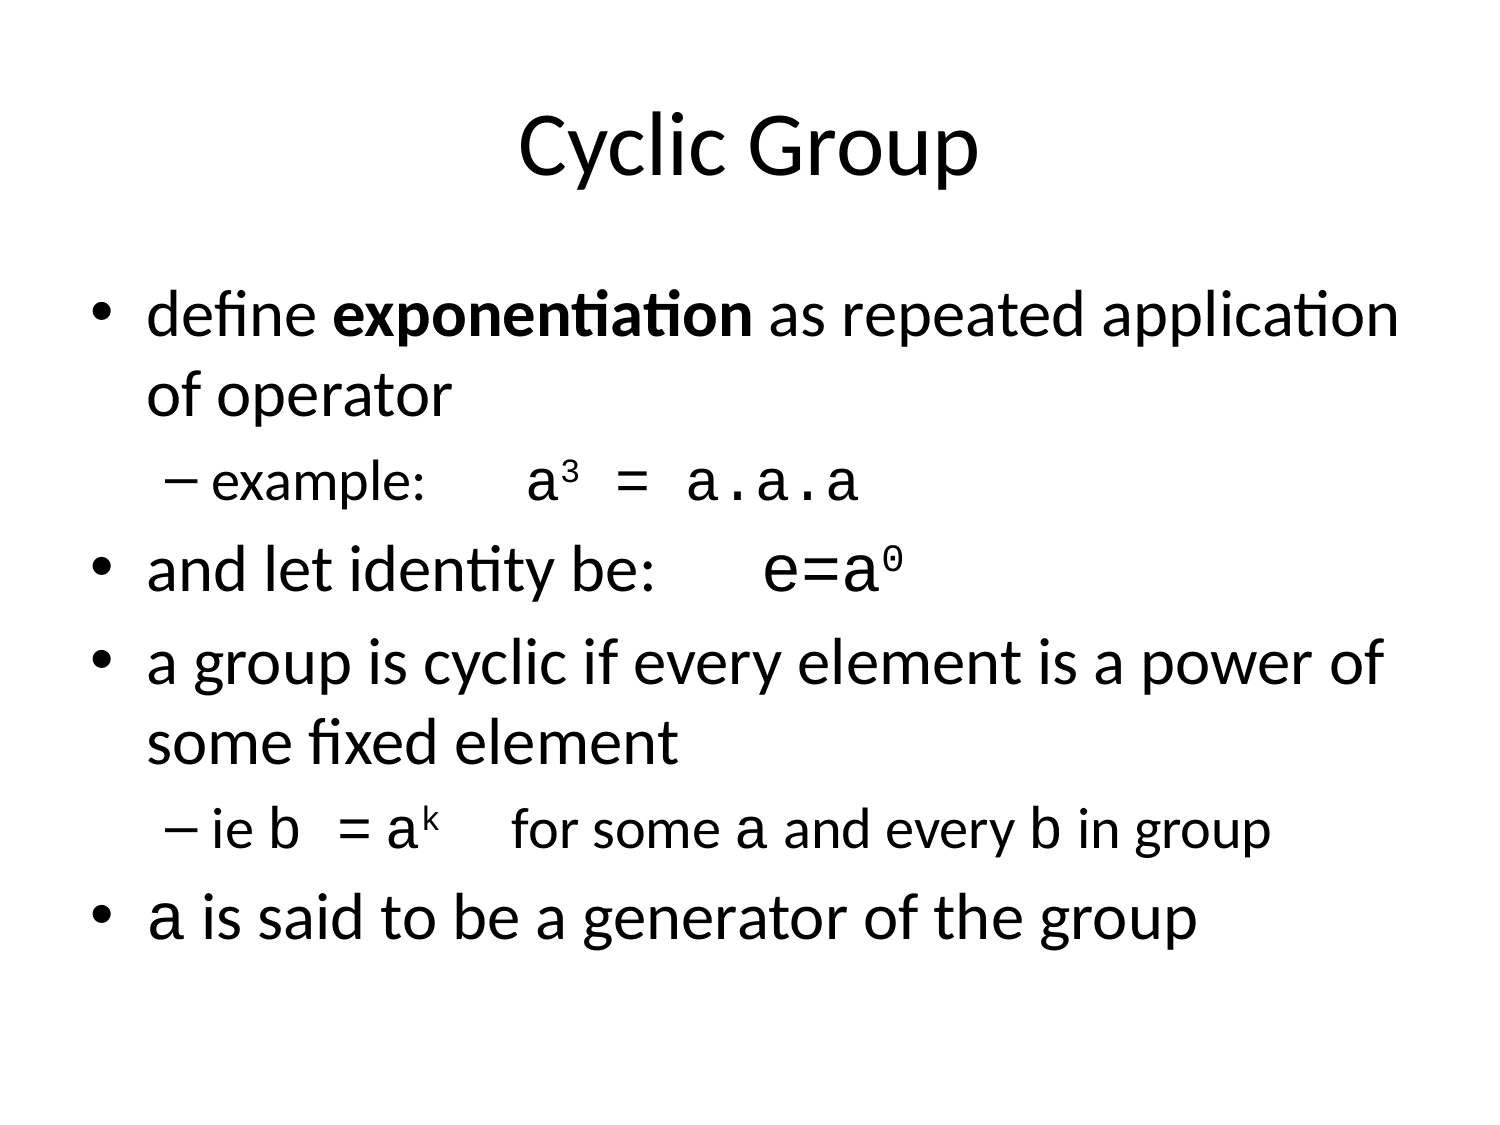

# Cyclic Group
define exponentiation as repeated application of operator
example:	 a3 = a.a.a
and let identity be:	 e=a0
a group is cyclic if every element is a power of some fixed element
ie b = ak	for some a and every b in group
a is said to be a generator of the group